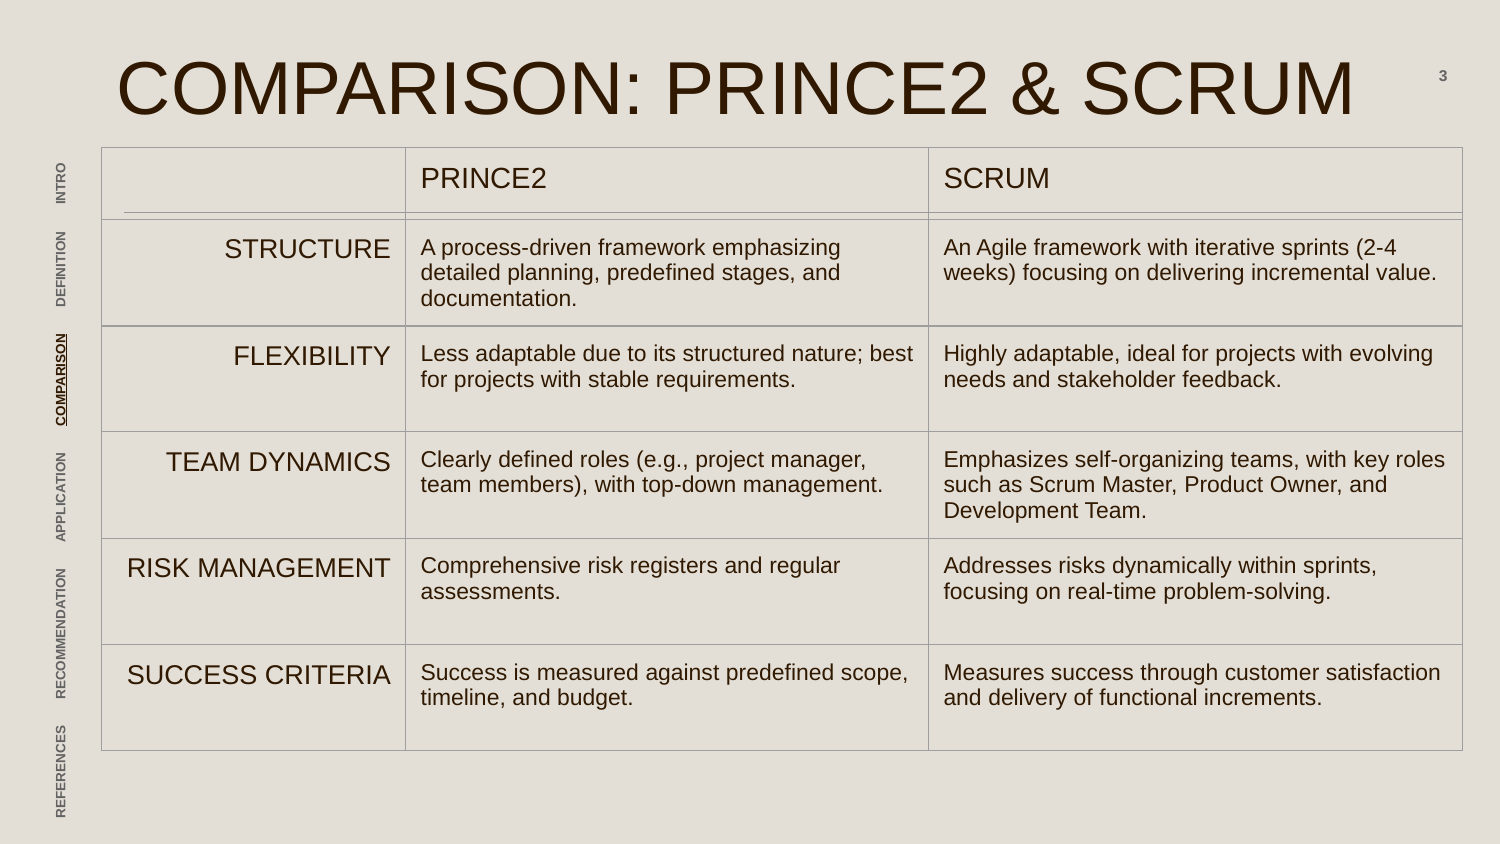

# COMPARISON: PRINCE2 & SCRUM
3
|  | PRINCE2 | SCRUM |
| --- | --- | --- |
| STRUCTURE | A process-driven framework emphasizing detailed planning, predefined stages, and documentation. | An Agile framework with iterative sprints (2-4 weeks) focusing on delivering incremental value. |
| FLEXIBILITY | Less adaptable due to its structured nature; best for projects with stable requirements. | Highly adaptable, ideal for projects with evolving needs and stakeholder feedback. |
| TEAM DYNAMICS | Clearly defined roles (e.g., project manager, team members), with top-down management. | Emphasizes self-organizing teams, with key roles such as Scrum Master, Product Owner, and Development Team. |
| RISK MANAGEMENT | Comprehensive risk registers and regular assessments. | Addresses risks dynamically within sprints, focusing on real-time problem-solving. |
| SUCCESS CRITERIA | Success is measured against predefined scope, timeline, and budget. | Measures success through customer satisfaction and delivery of functional increments. |
REFERENCES       RECOMMENDATION       APPLICATION       COMPARISON       DEFINITION       INTRO